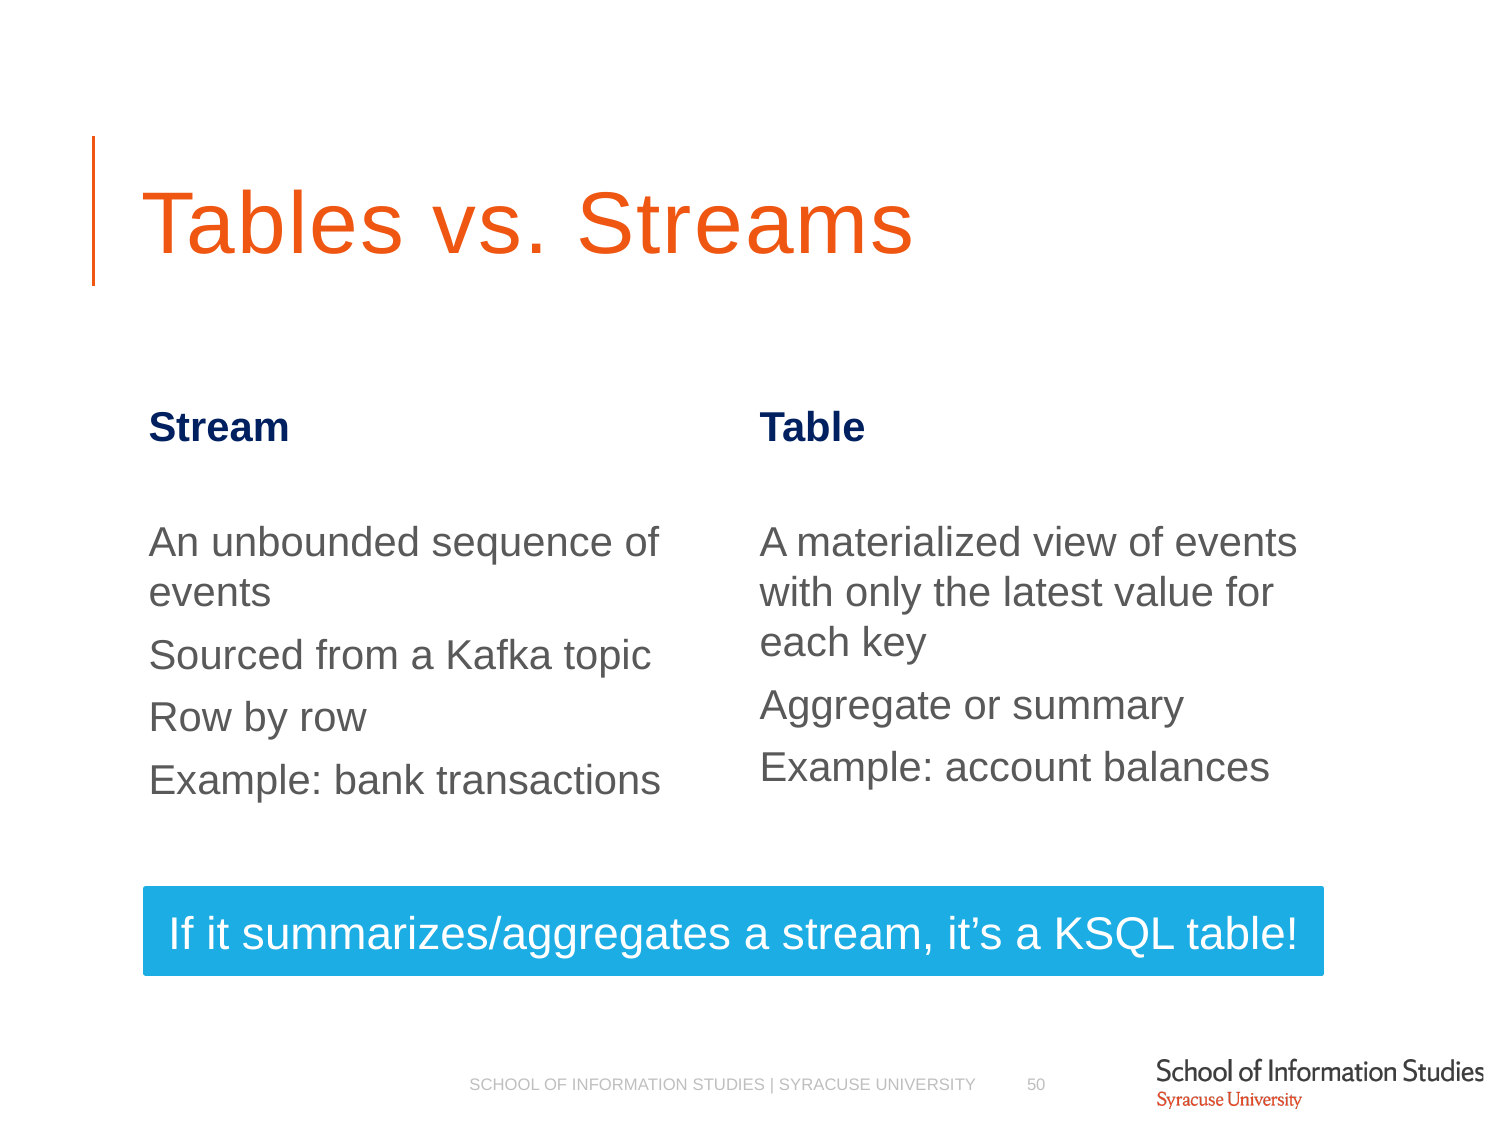

# Tables vs. Streams
Stream
Table
An unbounded sequence of events
Sourced from a Kafka topic
Row by row
Example: bank transactions

A materialized view of events with only the latest value for each key
Aggregate or summary
Example: account balances
If it summarizes/aggregates a stream, it’s a KSQL table!
School of Information Studies | Syracuse University
50